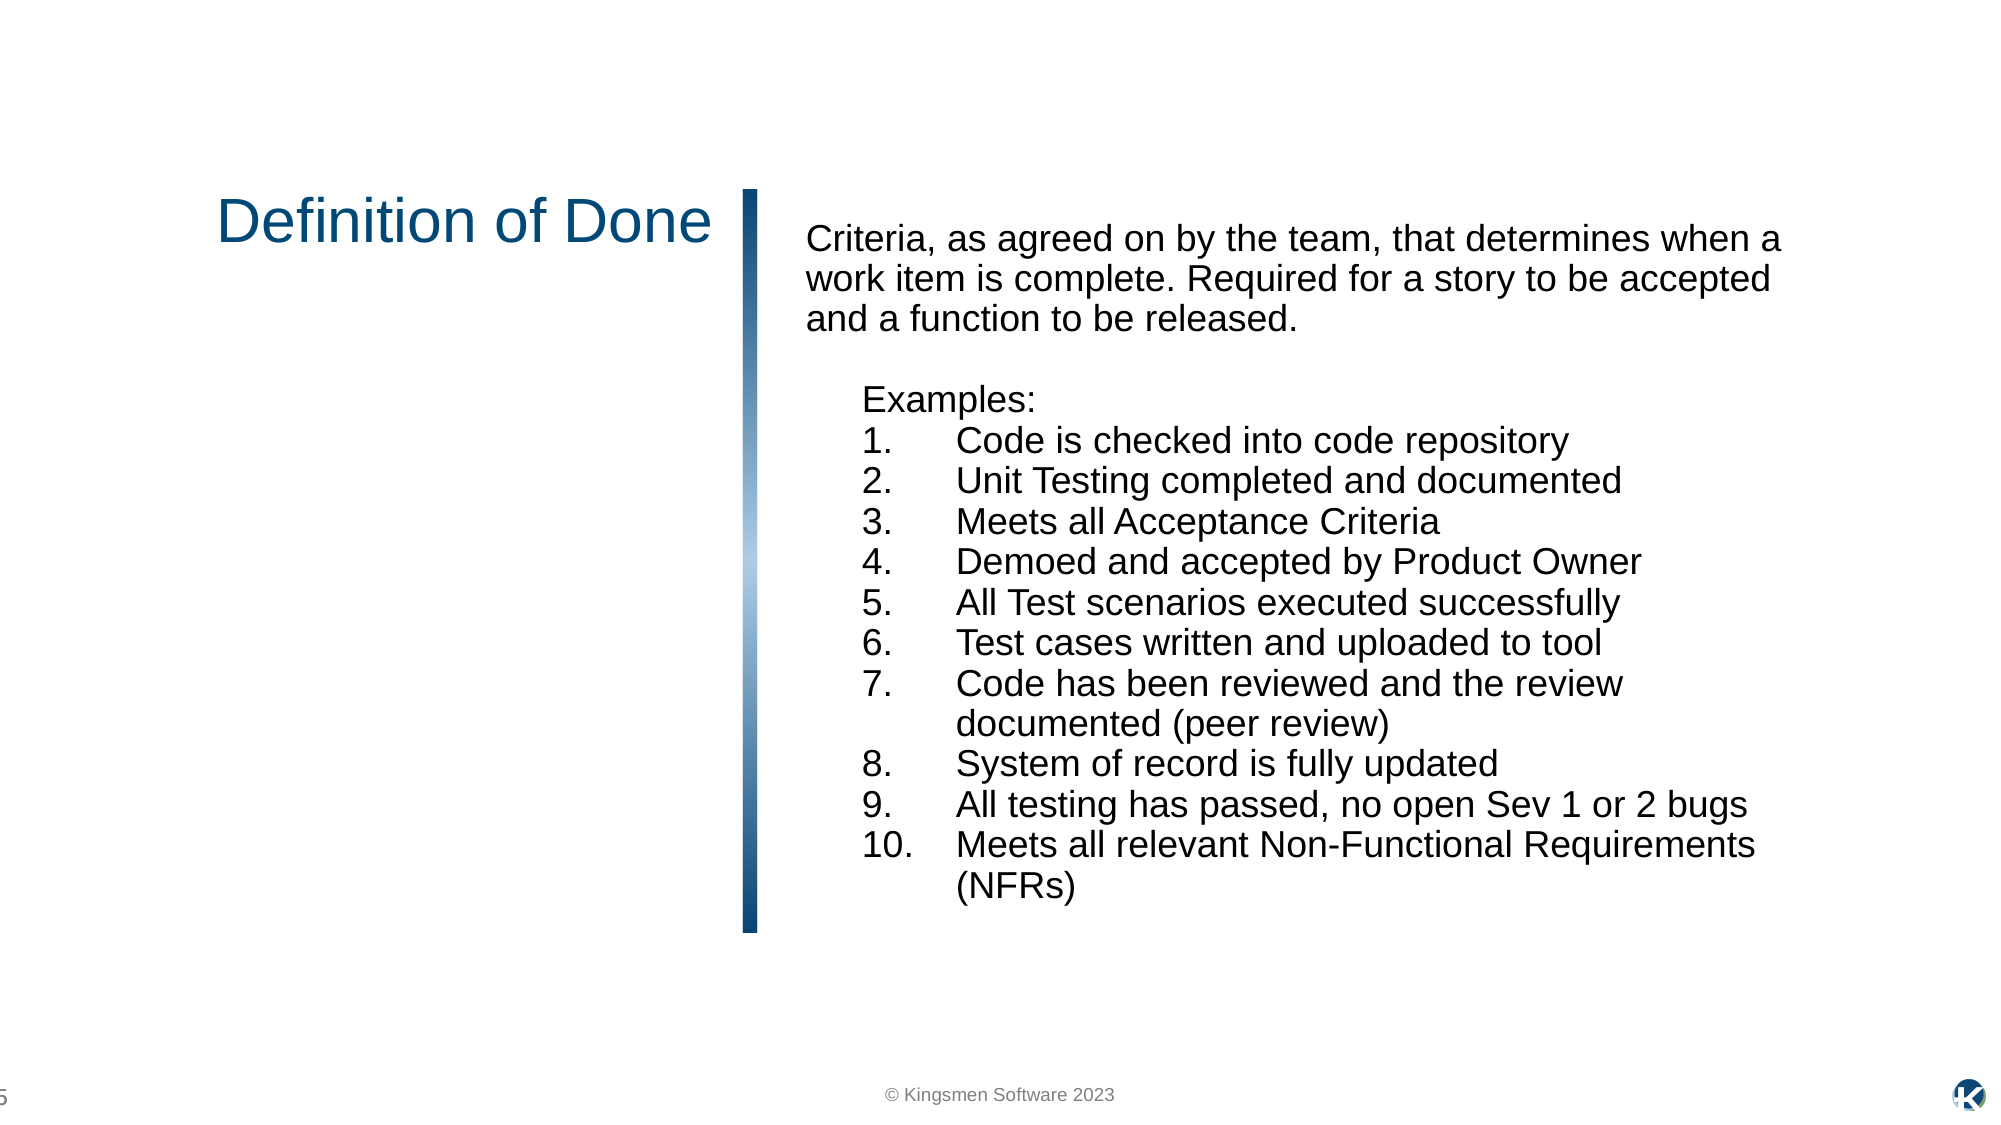

Criteria, as agreed on by the team, that determines when a work item is complete. Required for a story to be accepted and a function to be released.

Examples:
Code is checked into code repository
Unit Testing completed and documented
Meets all Acceptance Criteria
Demoed and accepted by Product Owner
All Test scenarios executed successfully
Test cases written and uploaded to tool
Code has been reviewed and the review documented (peer review)
System of record is fully updated
All testing has passed, no open Sev 1 or 2 bugs
Meets all relevant Non-Functional Requirements (NFRs)
Definition of Done